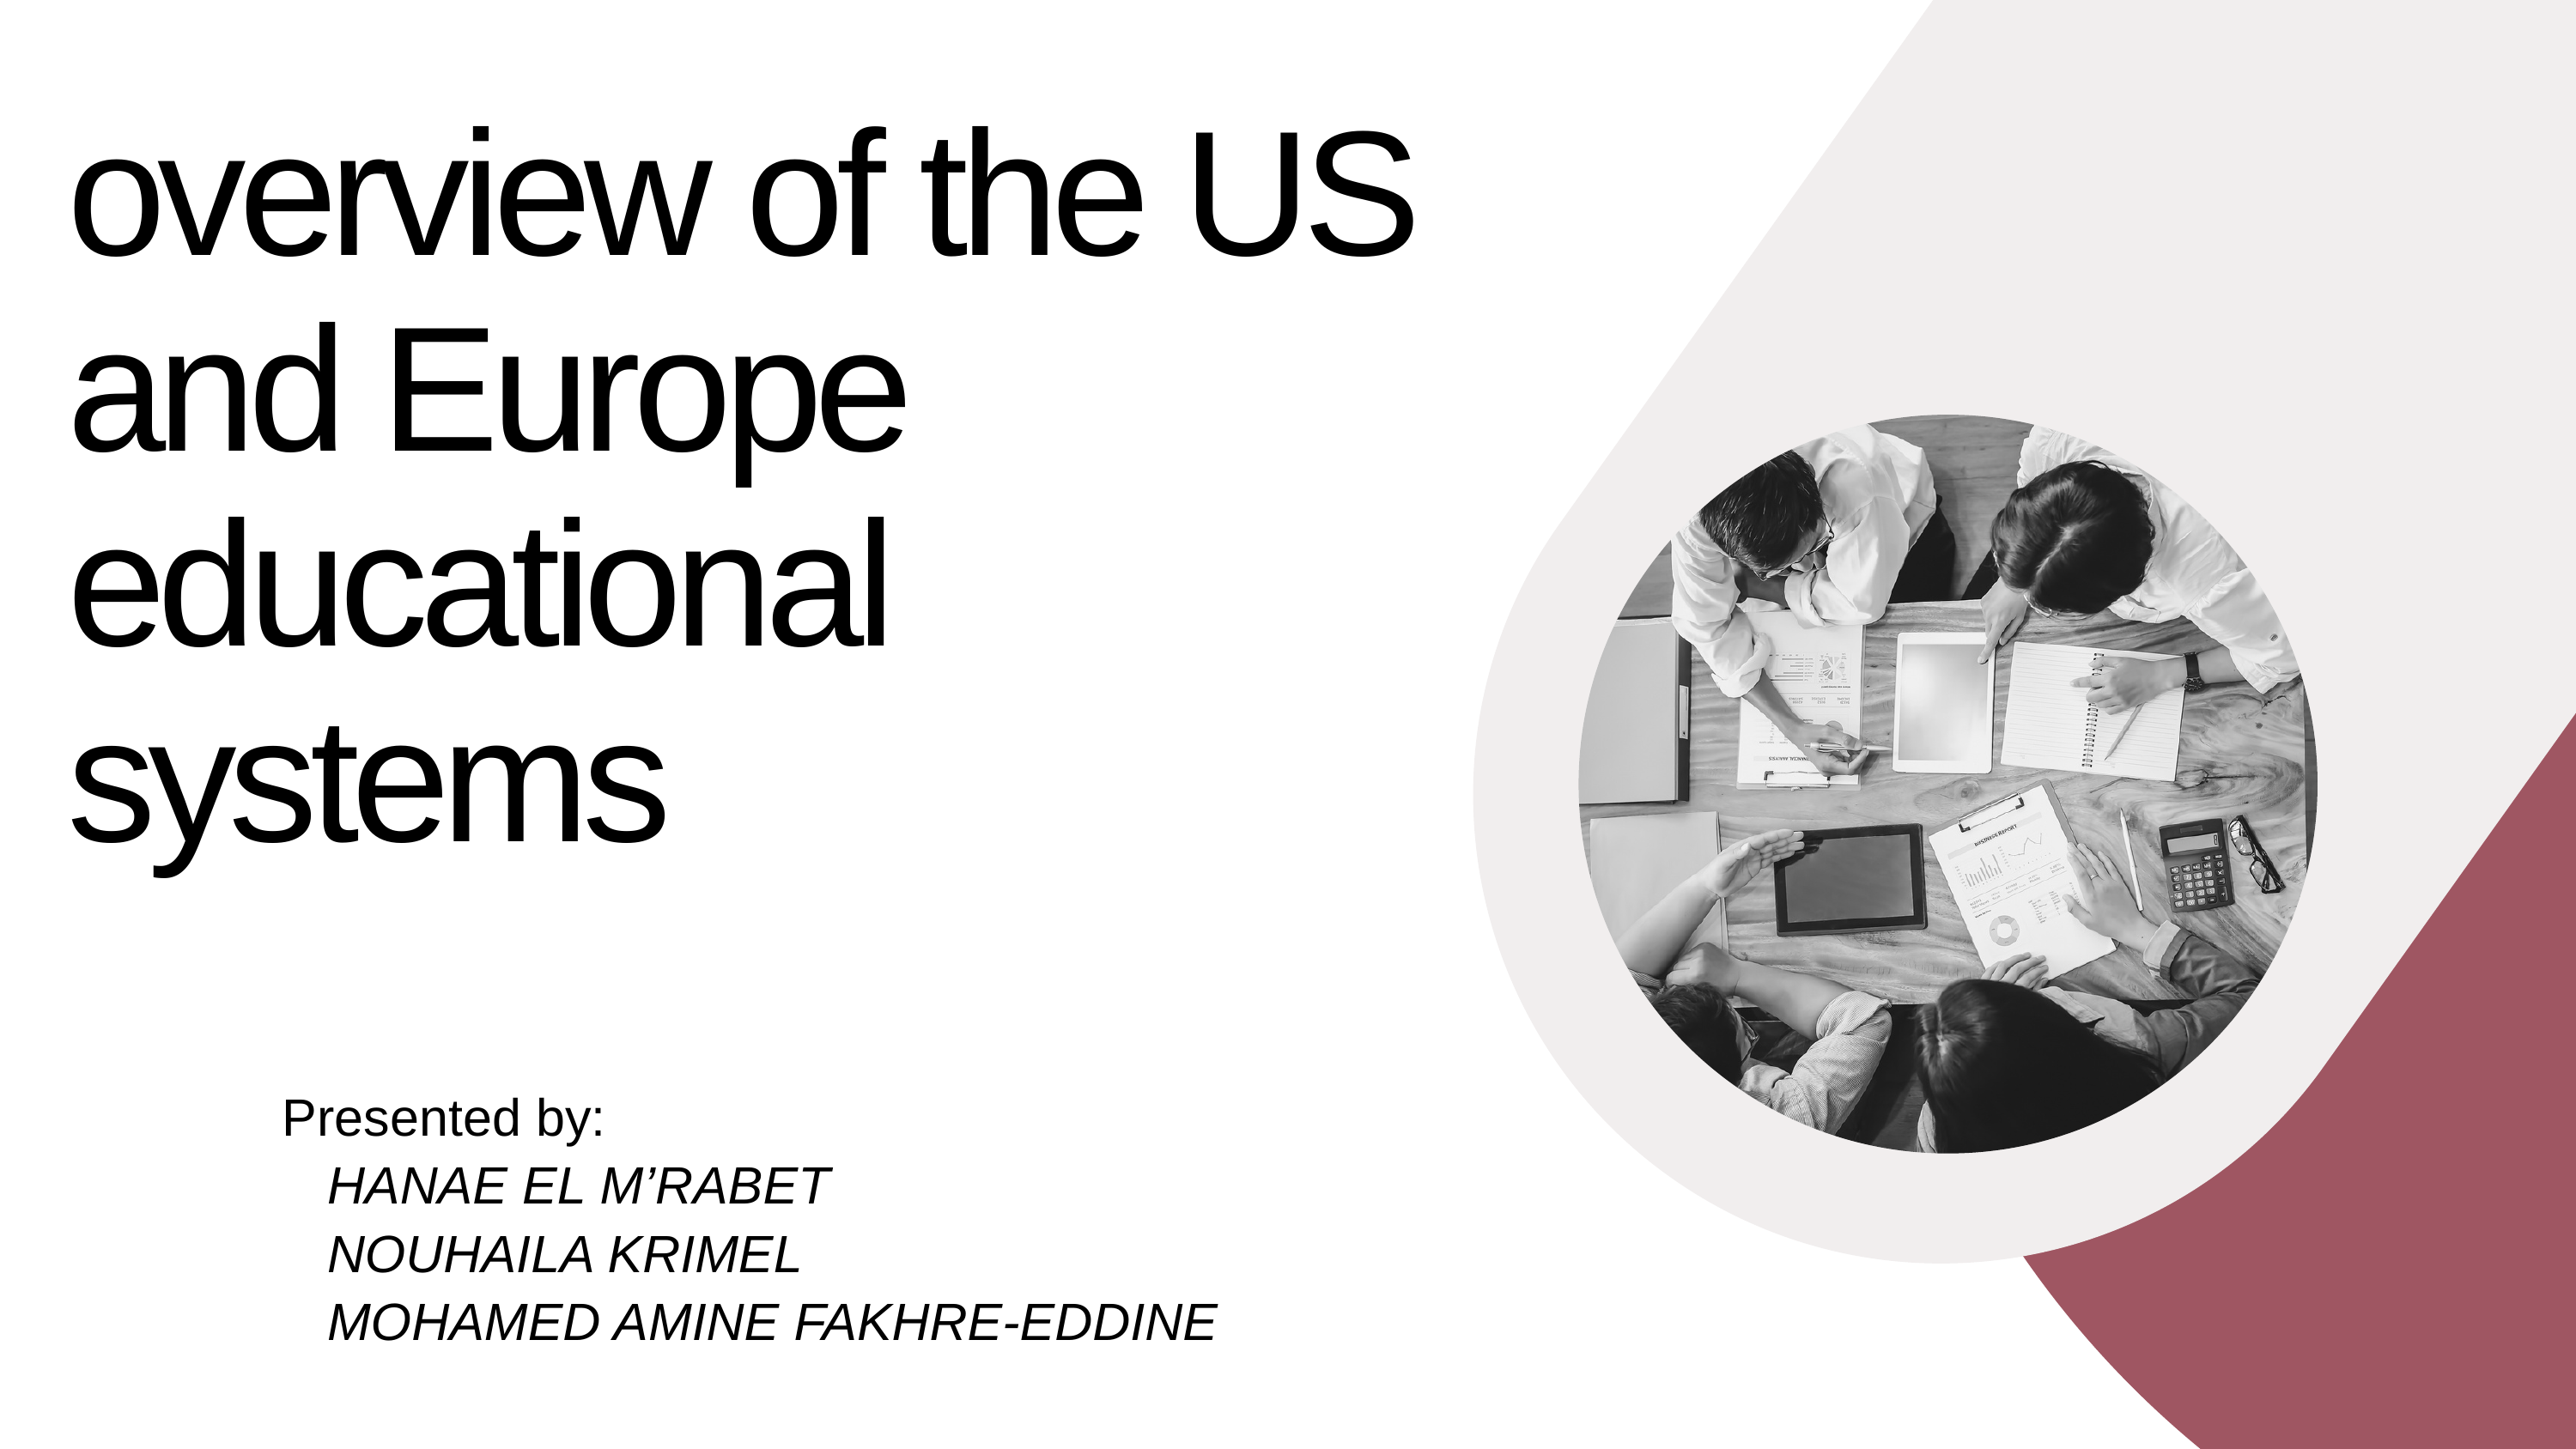

overview of the US and Europe educational systems

Presented by:
HANAE EL M’RABET
NOUHAILA KRIMEL
MOHAMED AMINE FAKHRE-EDDINE